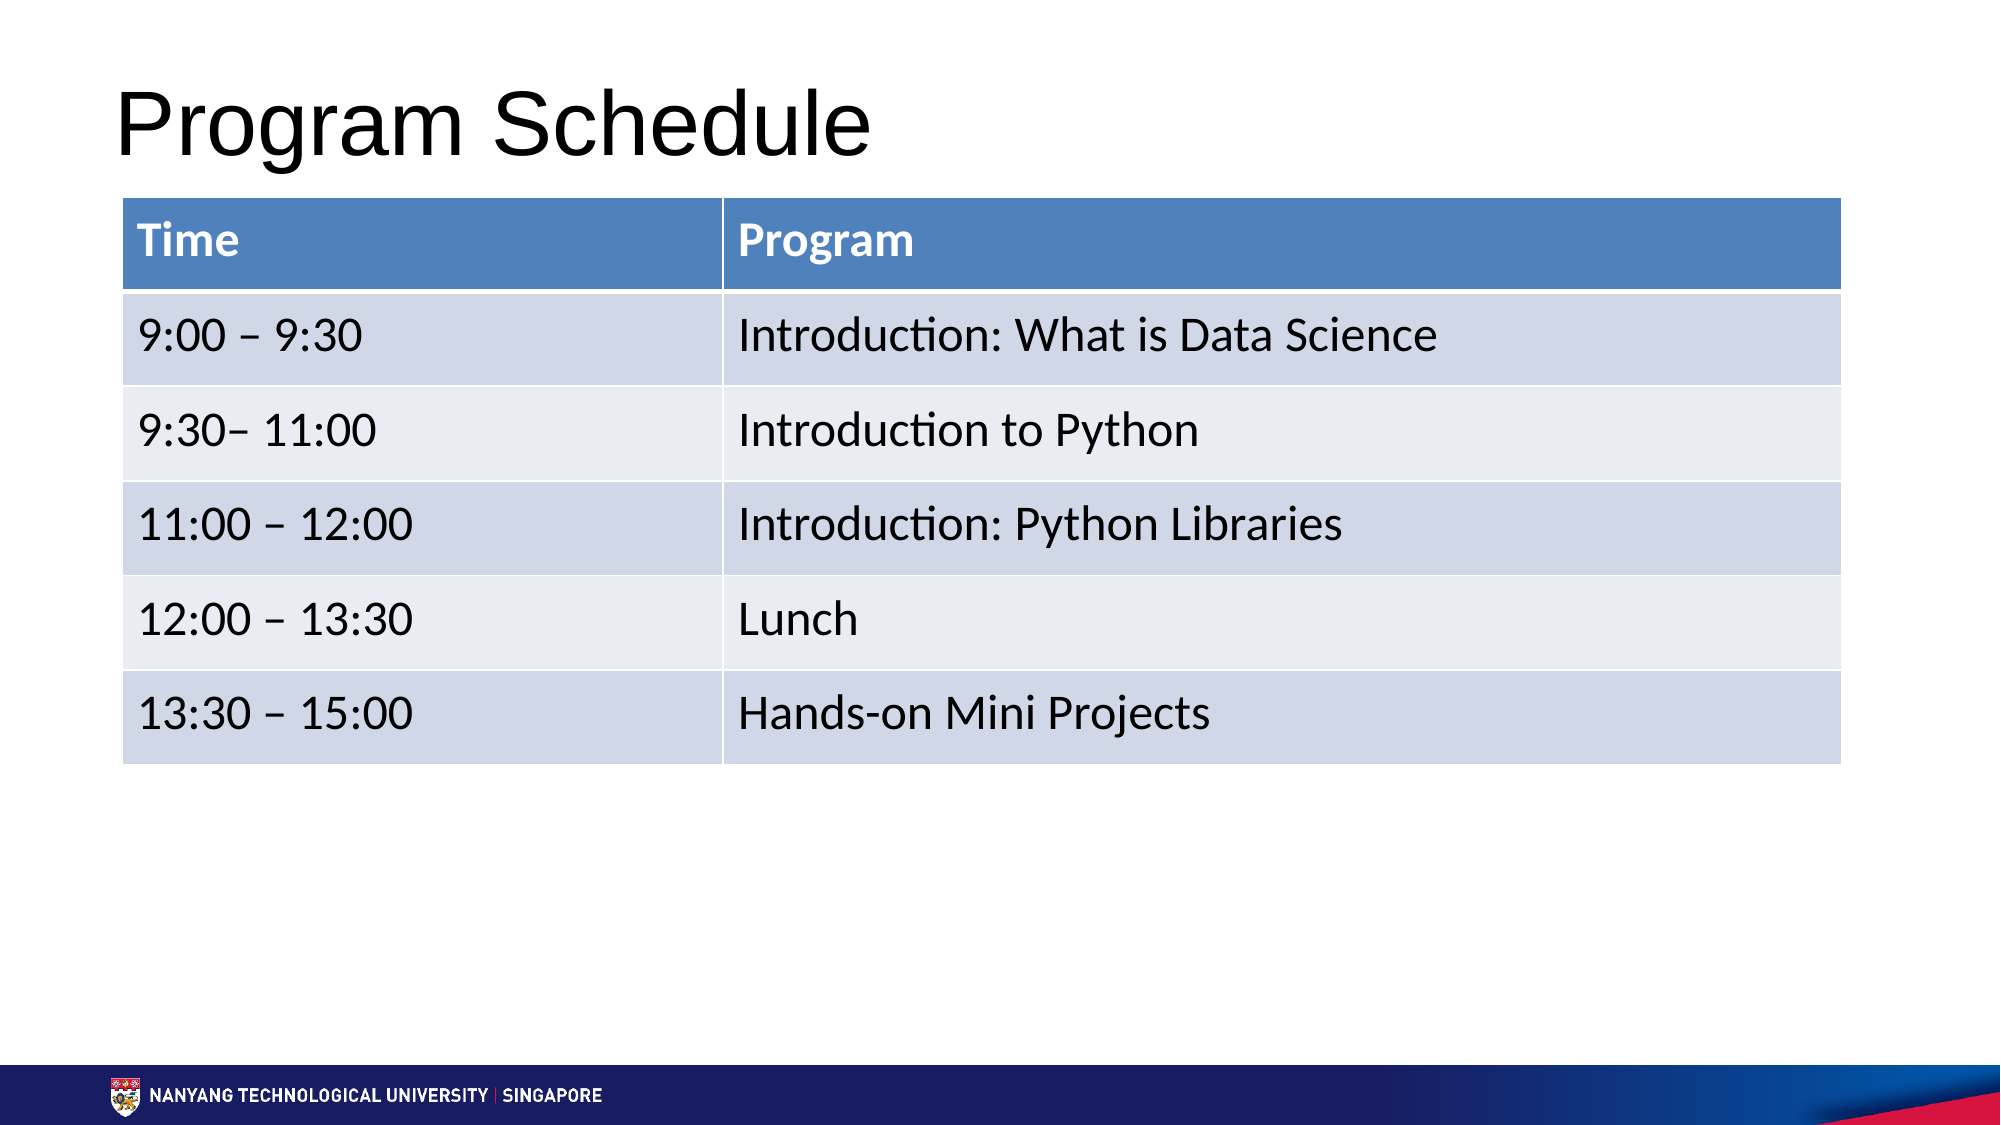

# Program Schedule
| Time | Program |
| --- | --- |
| 9:00 – 9:30 | Introduction: What is Data Science |
| 9:30– 11:00 | Introduction to Python |
| 11:00 – 12:00 | Introduction: Python Libraries |
| 12:00 – 13:30 | Lunch |
| 13:30 – 15:00 | Hands-on Mini Projects |